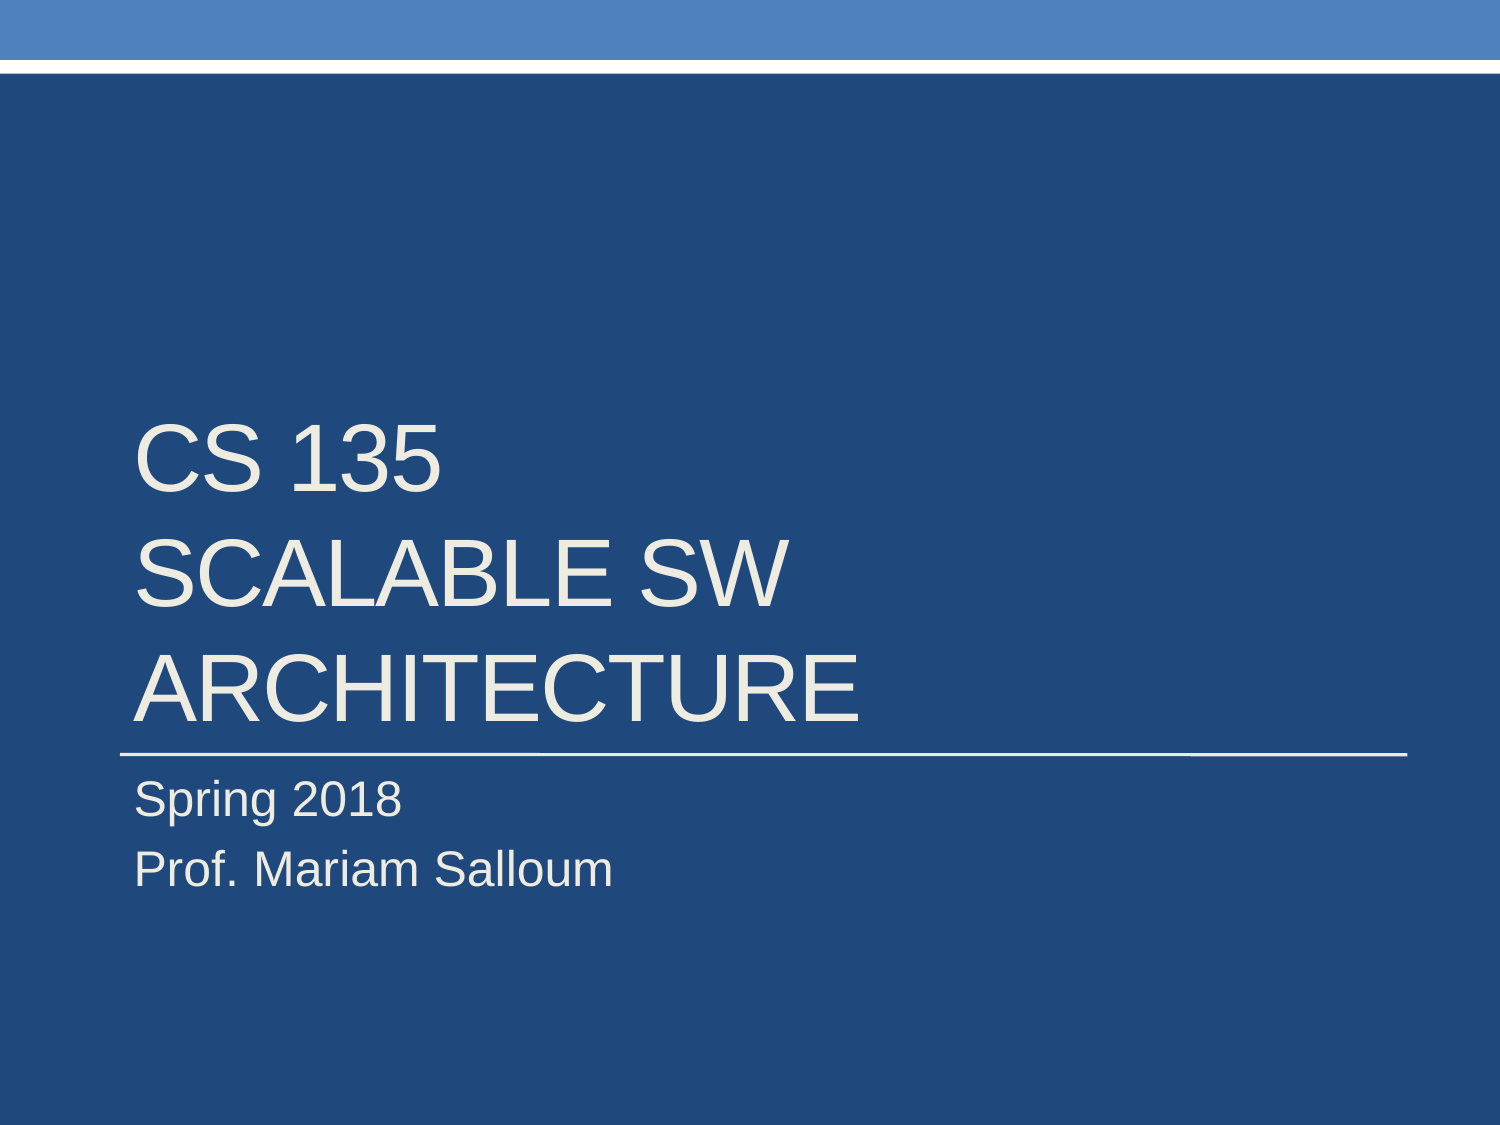

# CS 135 Scalable SW Architecture
Spring 2018
Prof. Mariam Salloum